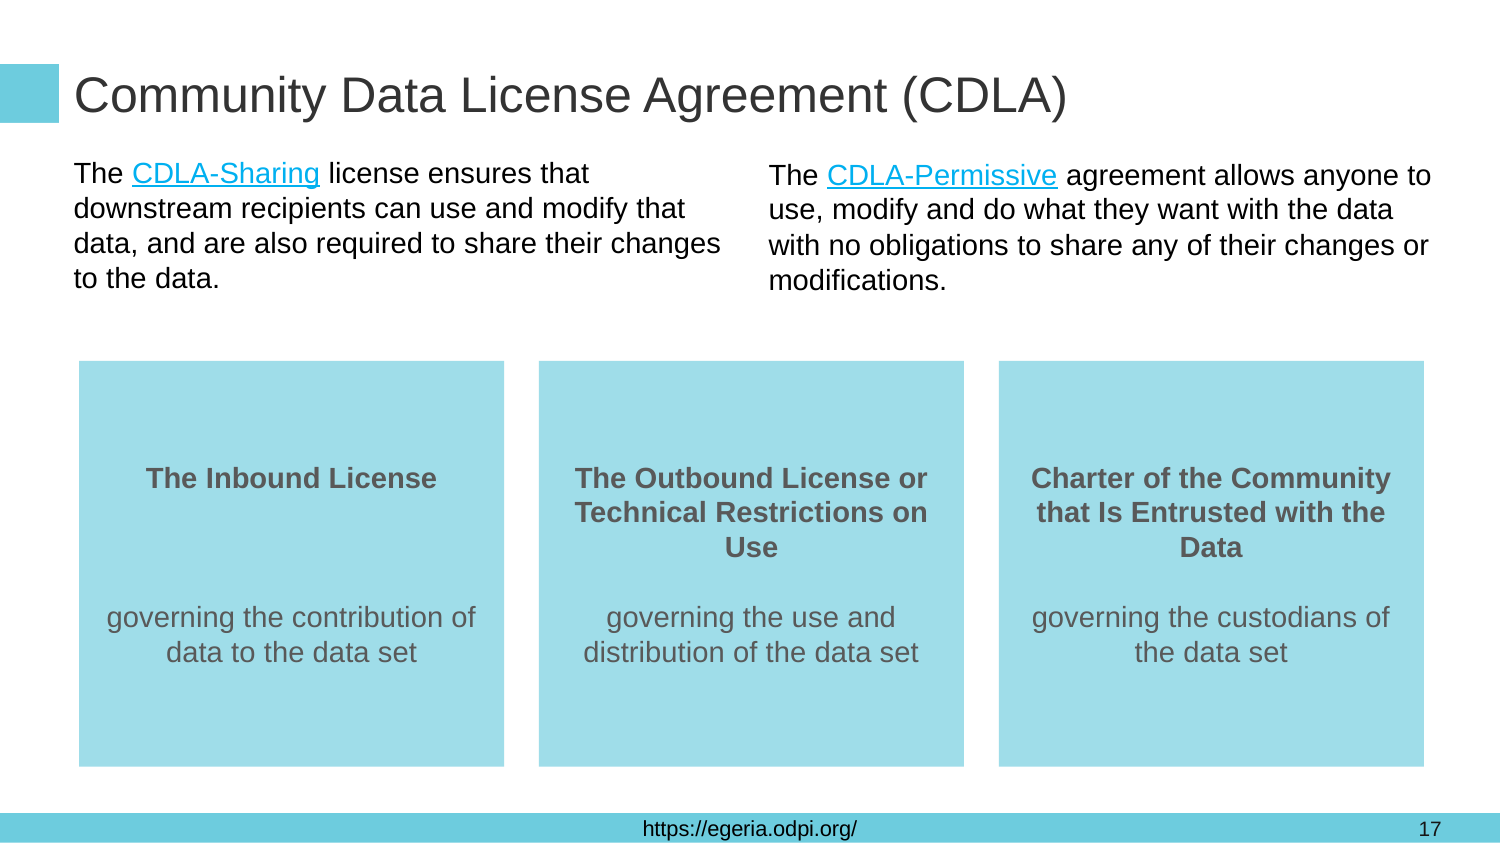

# Community Data License Agreement (CDLA)
The CDLA-Sharing license ensures that downstream recipients can use and modify that data, and are also required to share their changes to the data.
The CDLA-Permissive agreement allows anyone to use, modify and do what they want with the data with no obligations to share any of their changes or modifications.
The Outbound License or Technical Restrictions on Use

governing the use and distribution of the data set
Charter of the Community that Is Entrusted with the Data

governing the custodians of the data set
The Inbound License

governing the contribution of data to the data set
17